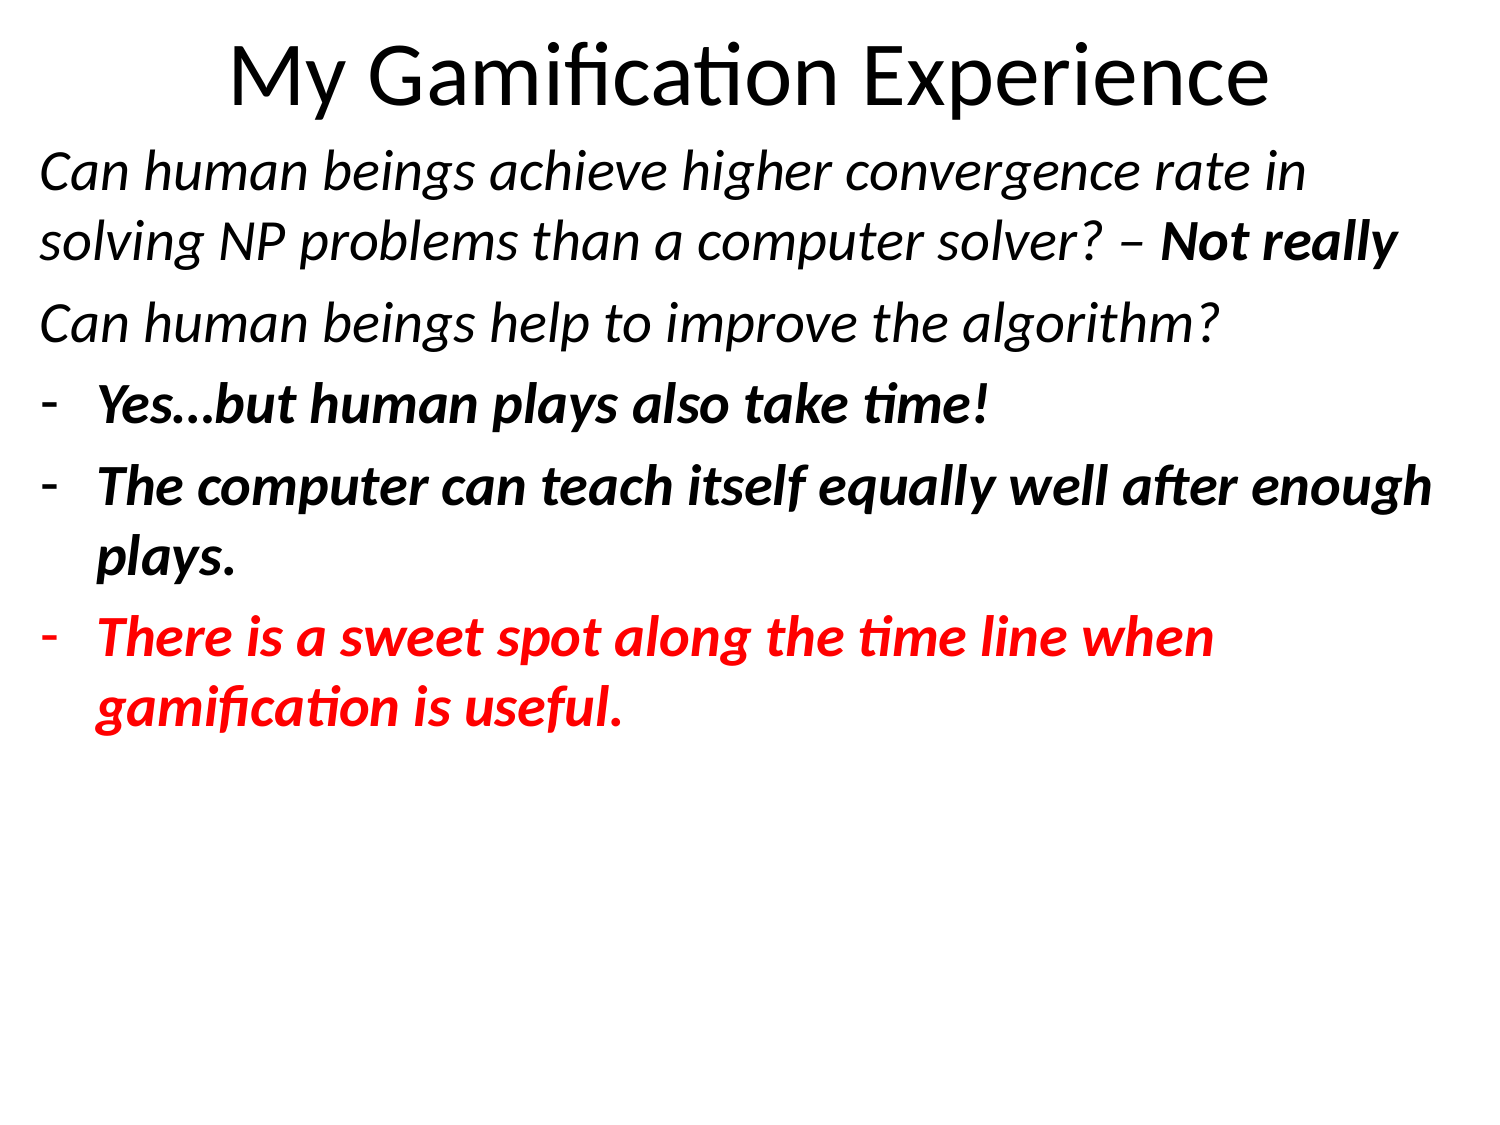

# My Gamification Experience
Can human beings achieve higher convergence rate in solving NP problems than a computer solver? – Not really
Can human beings help to improve the algorithm?
Yes…but human plays also take time!
The computer can teach itself equally well after enough plays.
There is a sweet spot along the time line when gamification is useful.